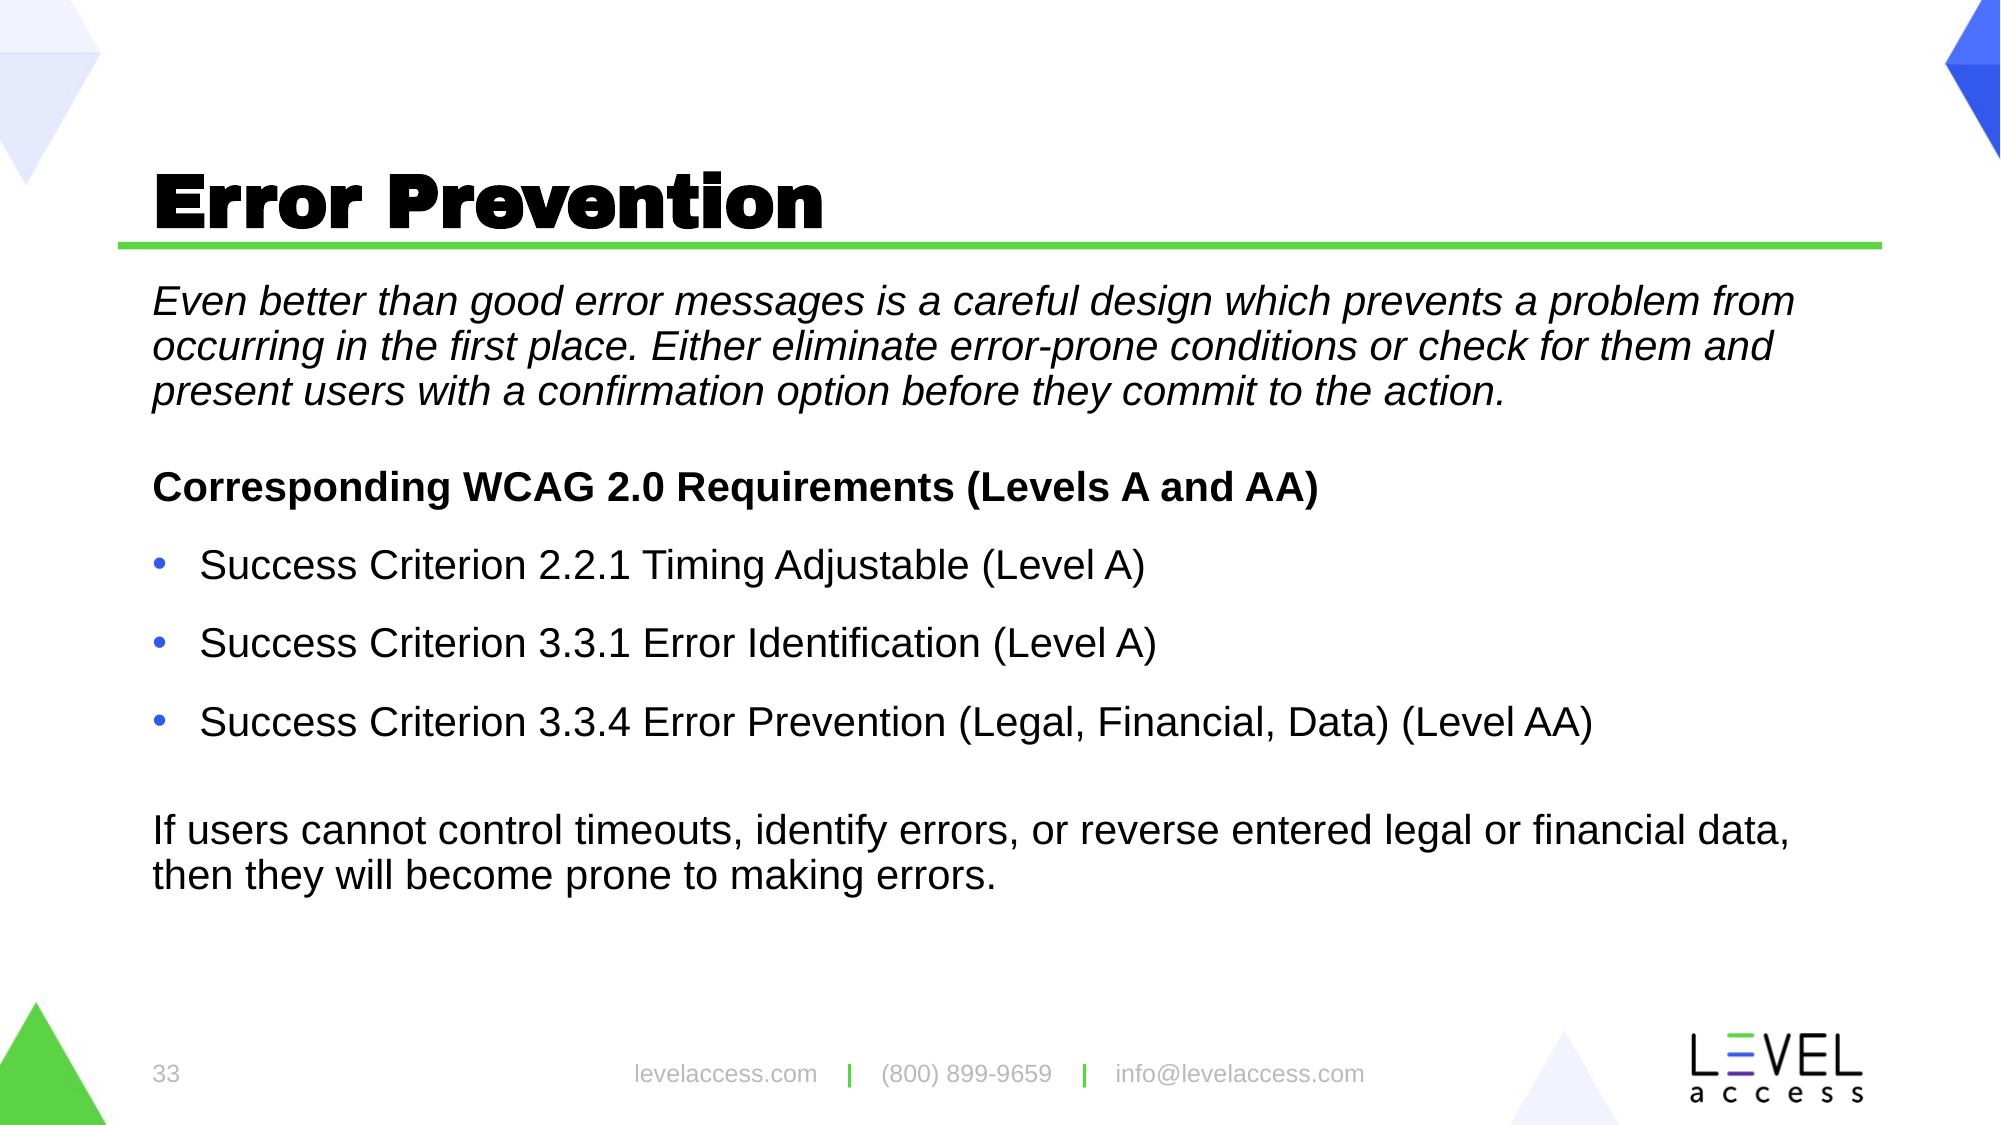

# Error Prevention

Even better than good error messages is a careful design which prevents a problem from occurring in the first place. Either eliminate error-prone conditions or check for them and present users with a confirmation option before they commit to the action.

Corresponding WCAG 2.0 Requirements (Levels A and AA)
Success Criterion 2.2.1 Timing Adjustable (Level A)
Success Criterion 3.3.1 Error Identification (Level A)
Success Criterion 3.3.4 Error Prevention (Legal, Financial, Data) (Level AA)

If users cannot control timeouts, identify errors, or reverse entered legal or financial data, then they will become prone to making errors.

33
levelaccess.com    |    (800) 899-9659    |    info@levelaccess.com